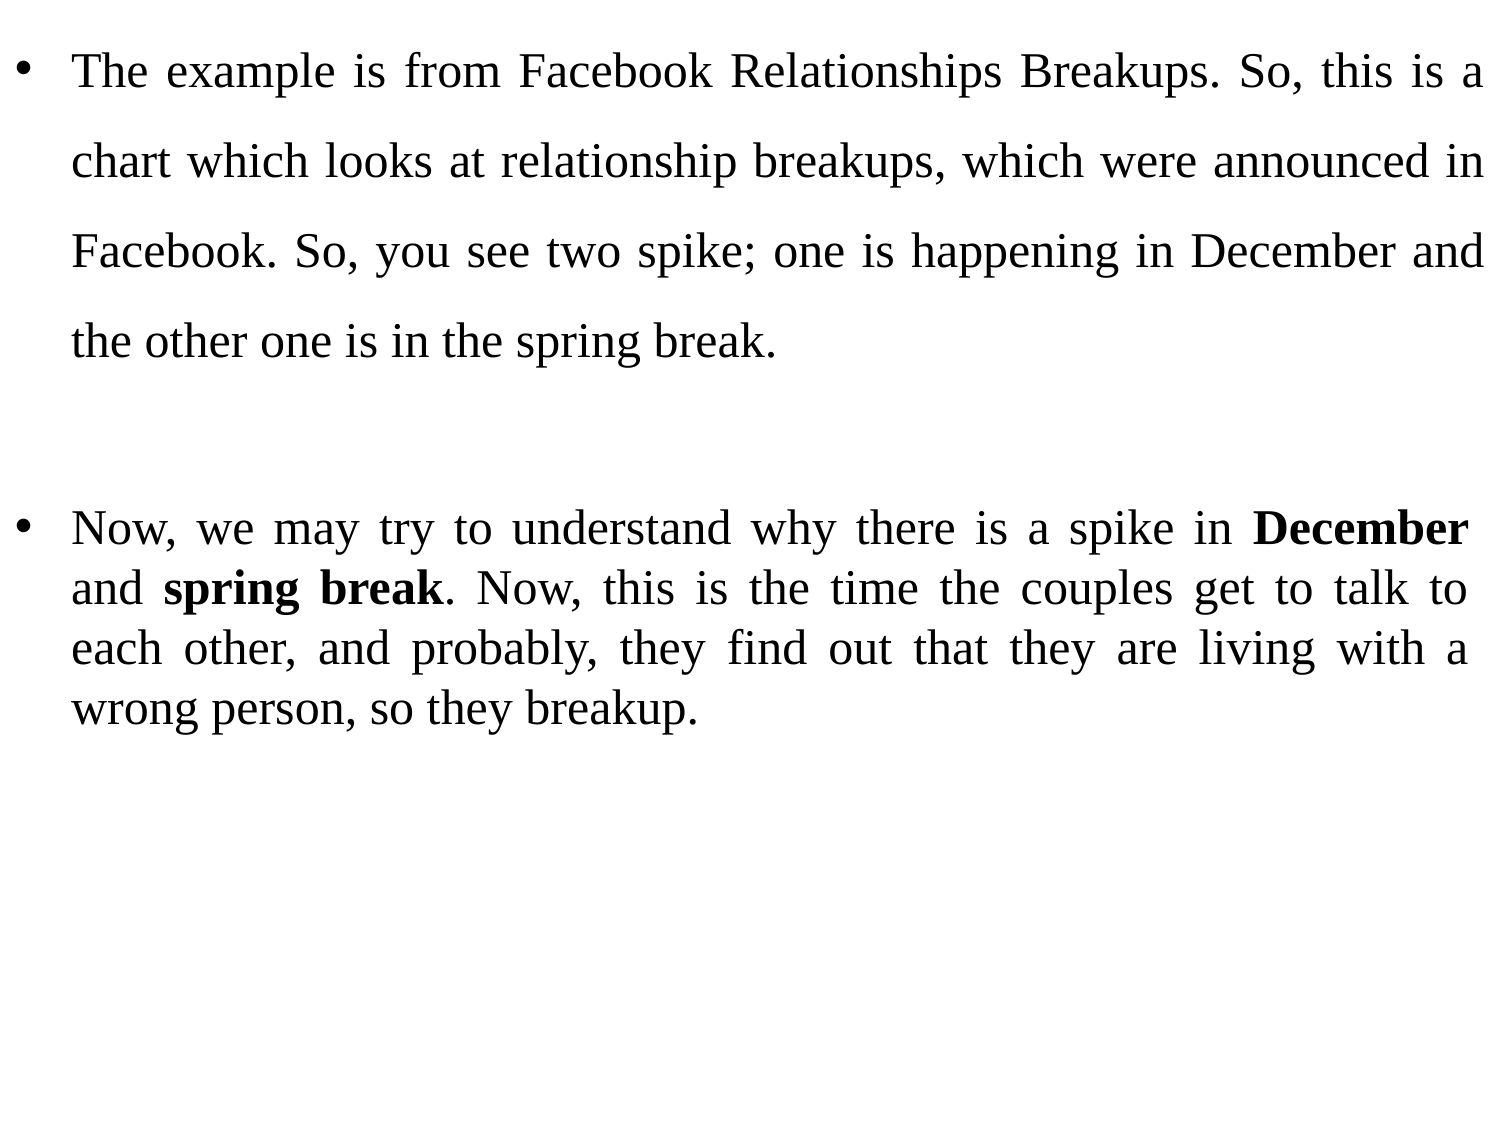

The example is from Facebook Relationships Breakups. So, this is a chart which looks at relationship breakups, which were announced in Facebook. So, you see two spike; one is happening in December and the other one is in the spring break.

Now, we may try to understand why there is a spike in December and spring break. Now, this is the time the couples get to talk to each other, and probably, they find out that they are living with a wrong person, so they breakup.